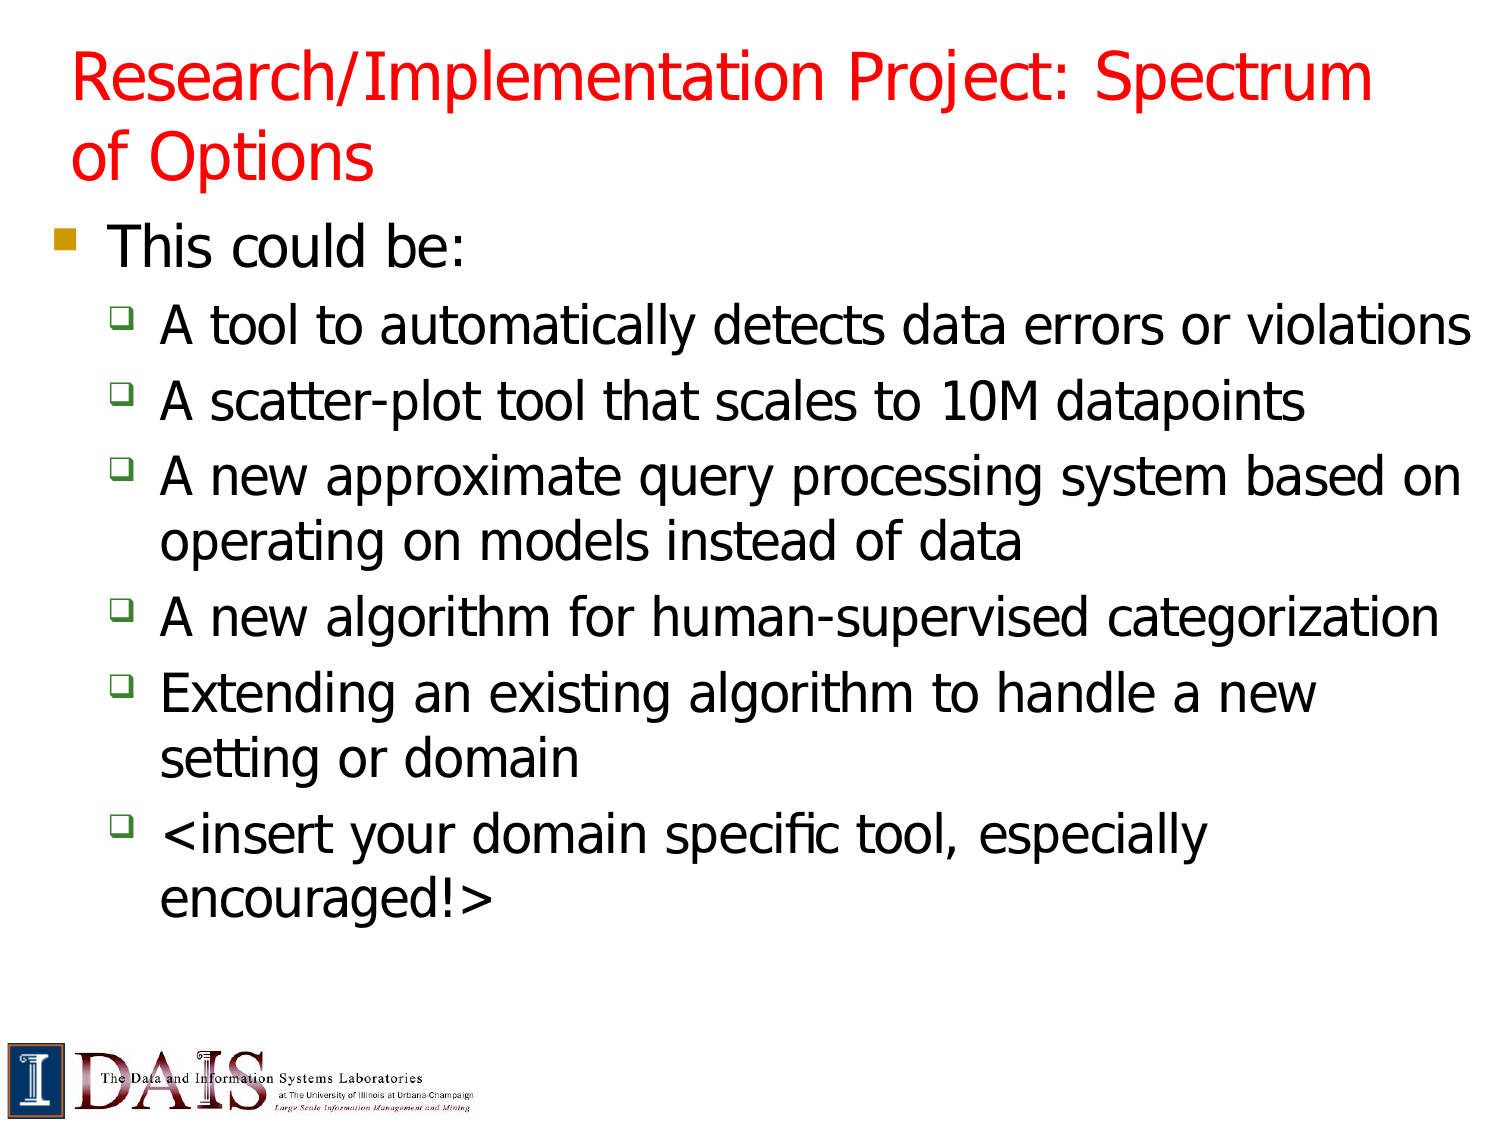

# Research/Implementation Project: Spectrum of Options
This could be:
A tool to automatically detects data errors or violations
A scatter-plot tool that scales to 10M datapoints
A new approximate query processing system based on operating on models instead of data
A new algorithm for human-supervised categorization
Extending an existing algorithm to handle a new setting or domain
<insert your domain specific tool, especially encouraged!>